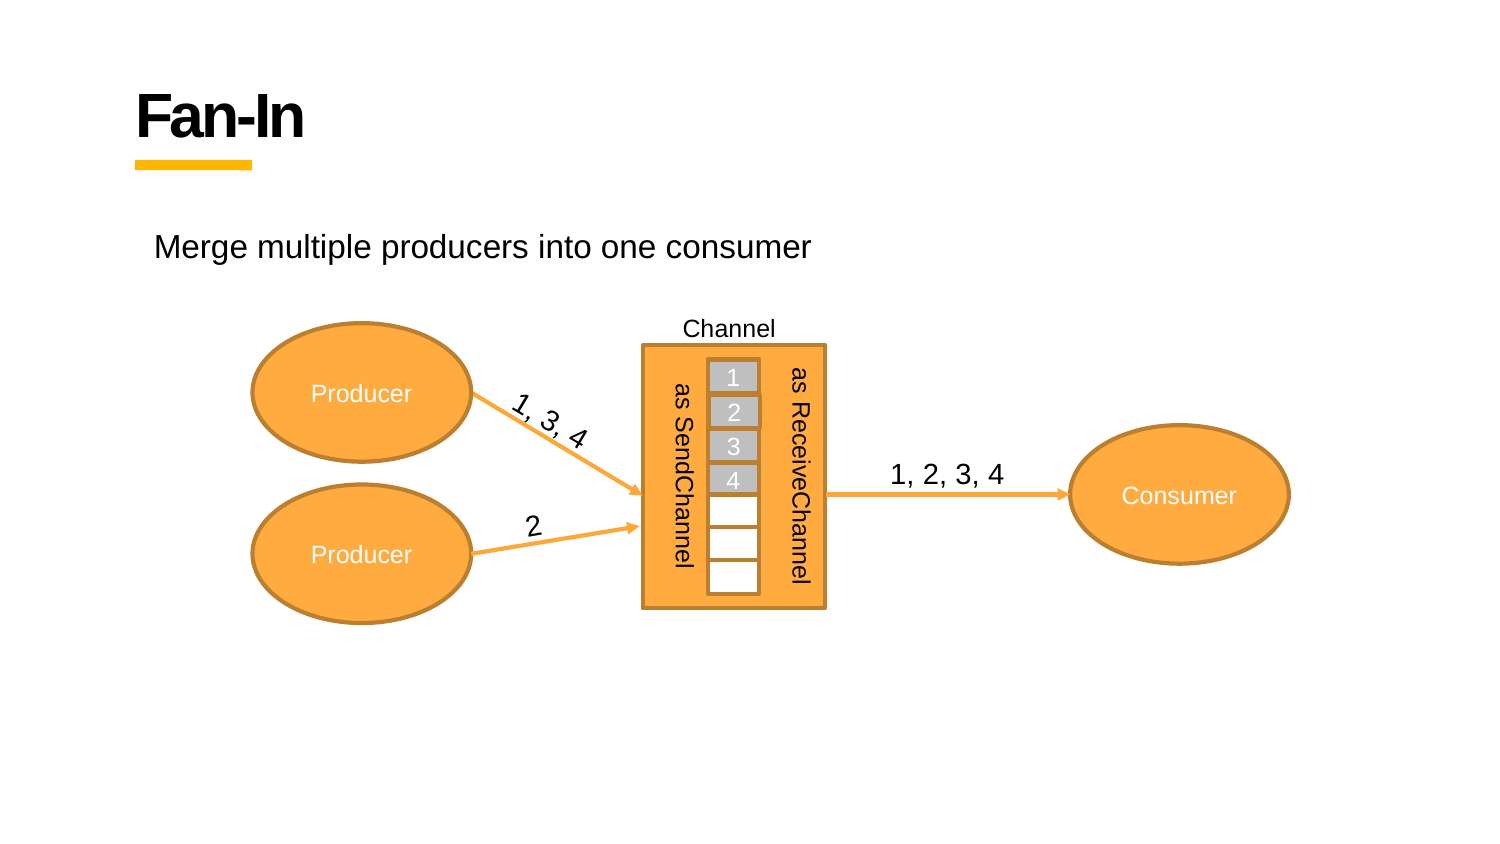

# Fan-In

Merge multiple producers into one consumer
Channel
Producer

as SendChannel
as ReceiveChannel

1
2
1, 3, 4
Consumer
3
1, 2, 3, 4
4
Producer

2